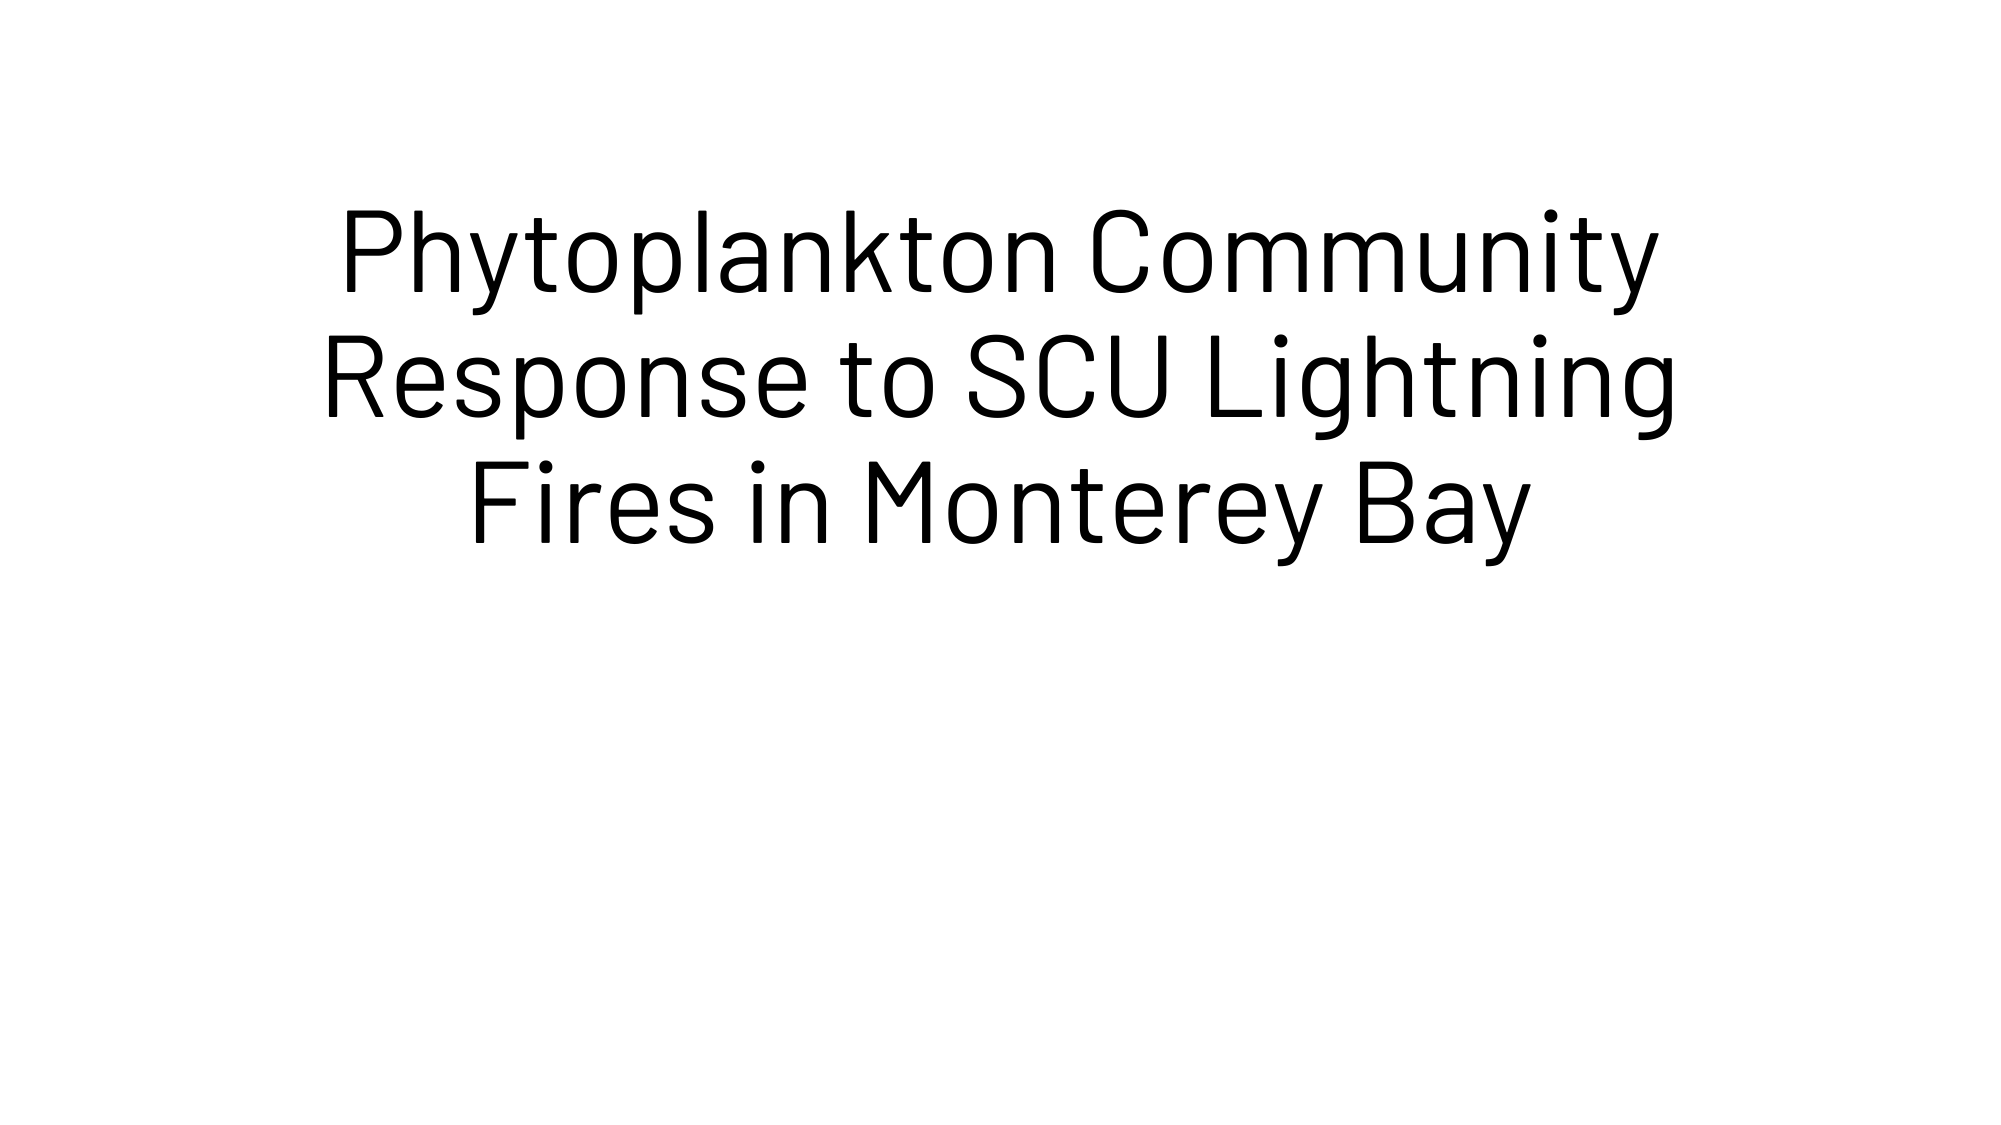

# Phytoplankton Community Response to SCU Lightning Fires in Monterey Bay